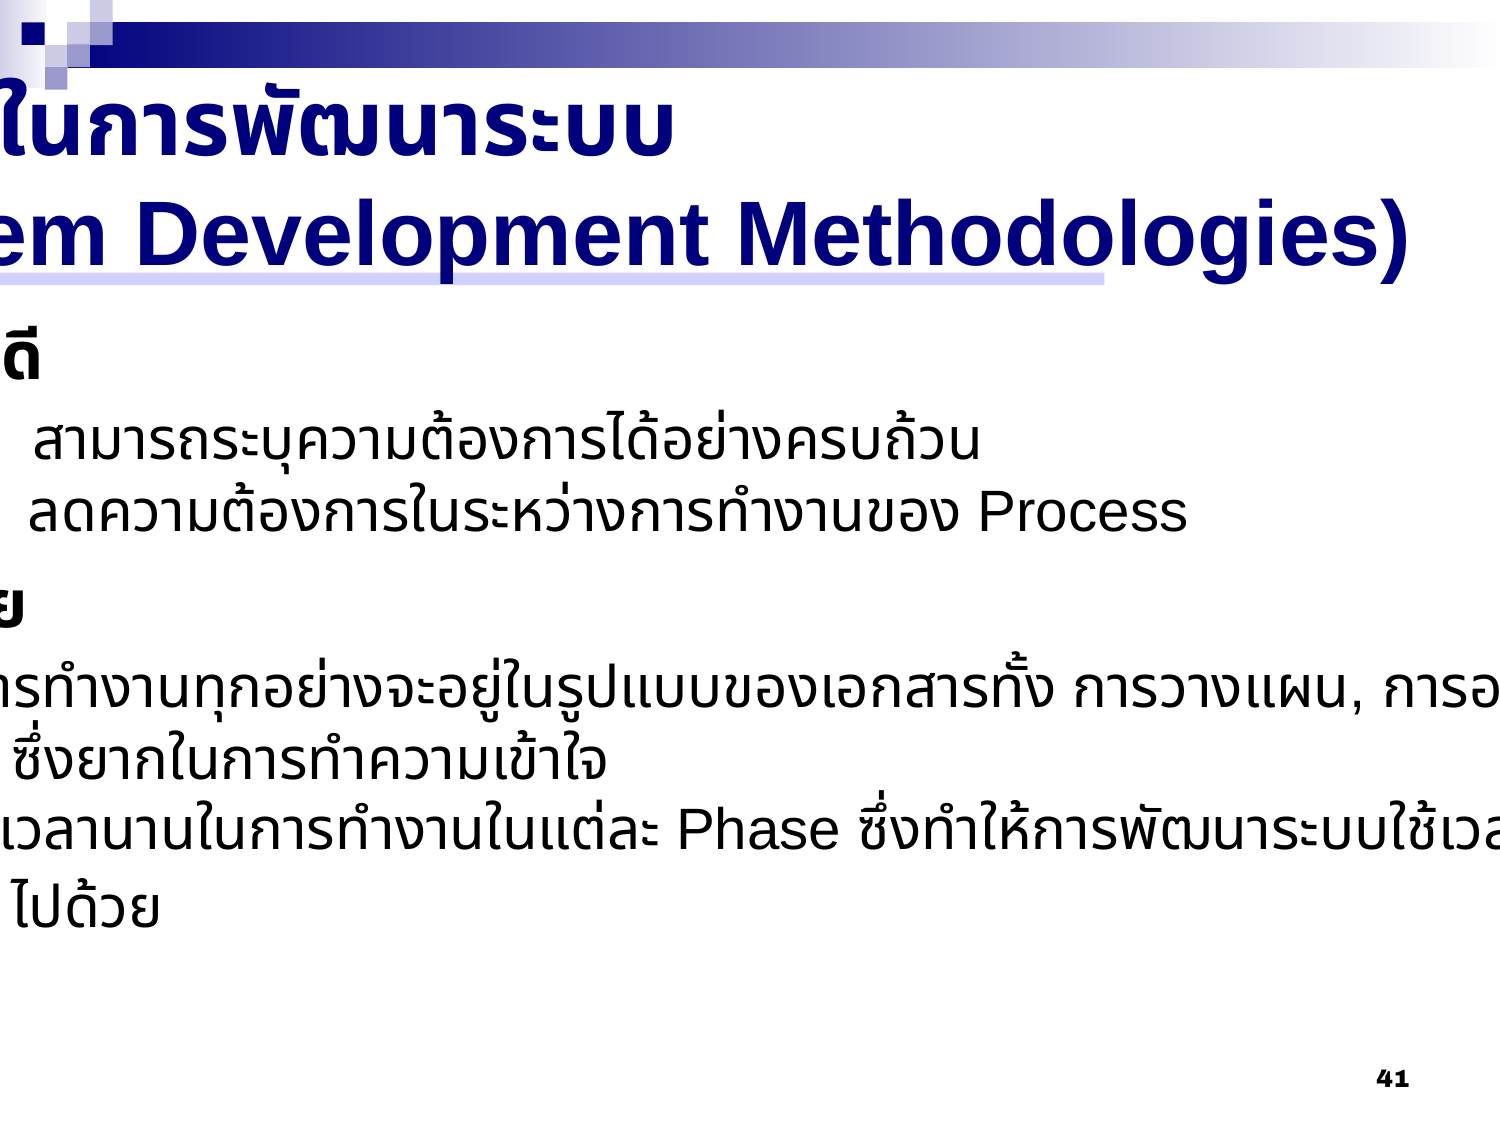

วิธีการในการพัฒนาระบบ
(System Development Methodologies)

ข้อดี
  สามารถระบุความต้องการได้อย่างครบถ้วน
  ลดความต้องการในระหว่างการทำงานของ Process
ข้อเสีย
  การทำงานทุกอย่างจะอยู่ในรูปแบบของเอกสารทั้ง การวางแผน, การออกแบบ
      ซึ่งยากในการทำความเข้าใจ
  ใช้เวลานานในการทำงานในแต่ละ Phase ซึ่งทำให้การพัฒนาระบบใช้เวลานาน
      ไปด้วย
41